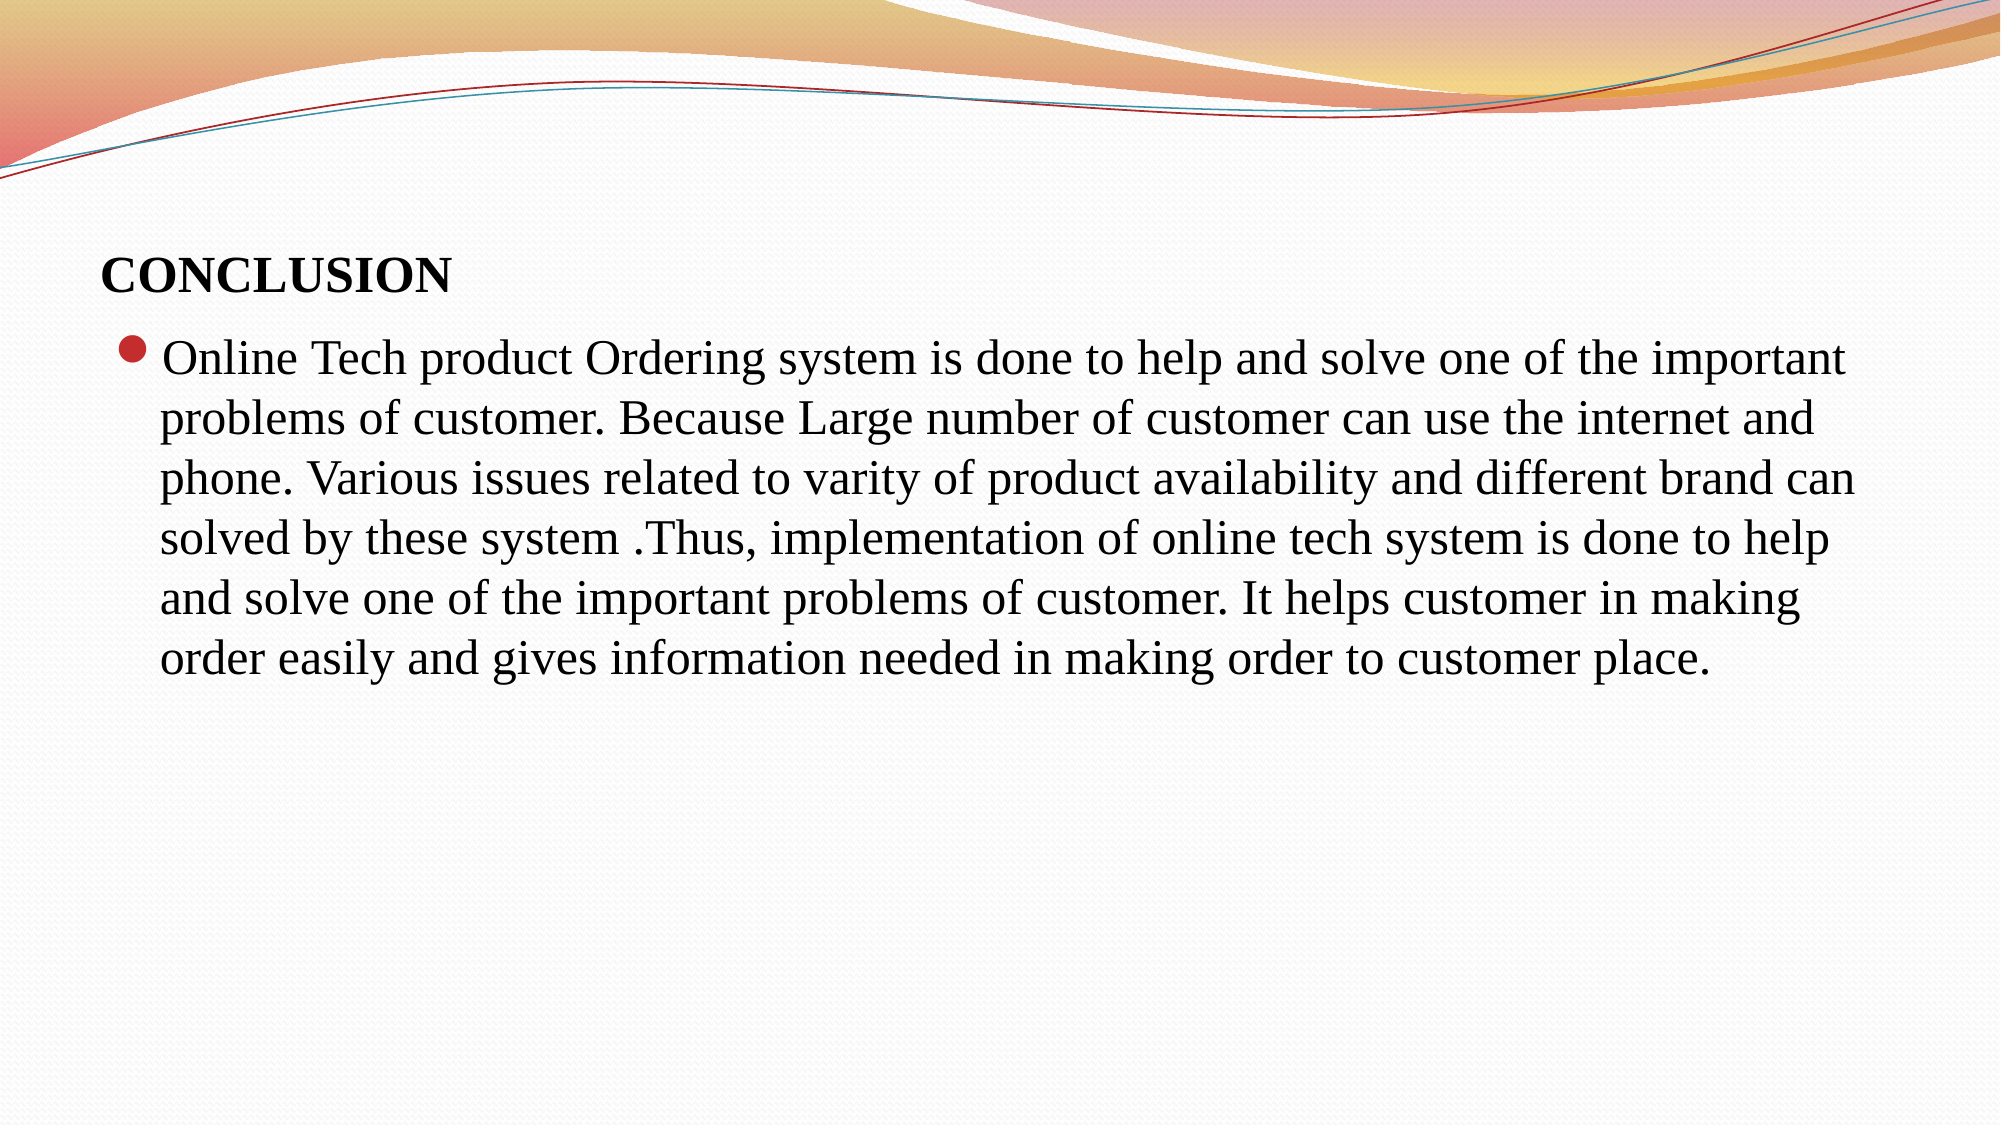

# CONCLUSION
Online Tech product Ordering system is done to help and solve one of the important problems of customer. Because Large number of customer can use the internet and phone. Various issues related to varity of product availability and different brand can solved by these system .Thus, implementation of online tech system is done to help and solve one of the important problems of customer. It helps customer in making order easily and gives information needed in making order to customer place.